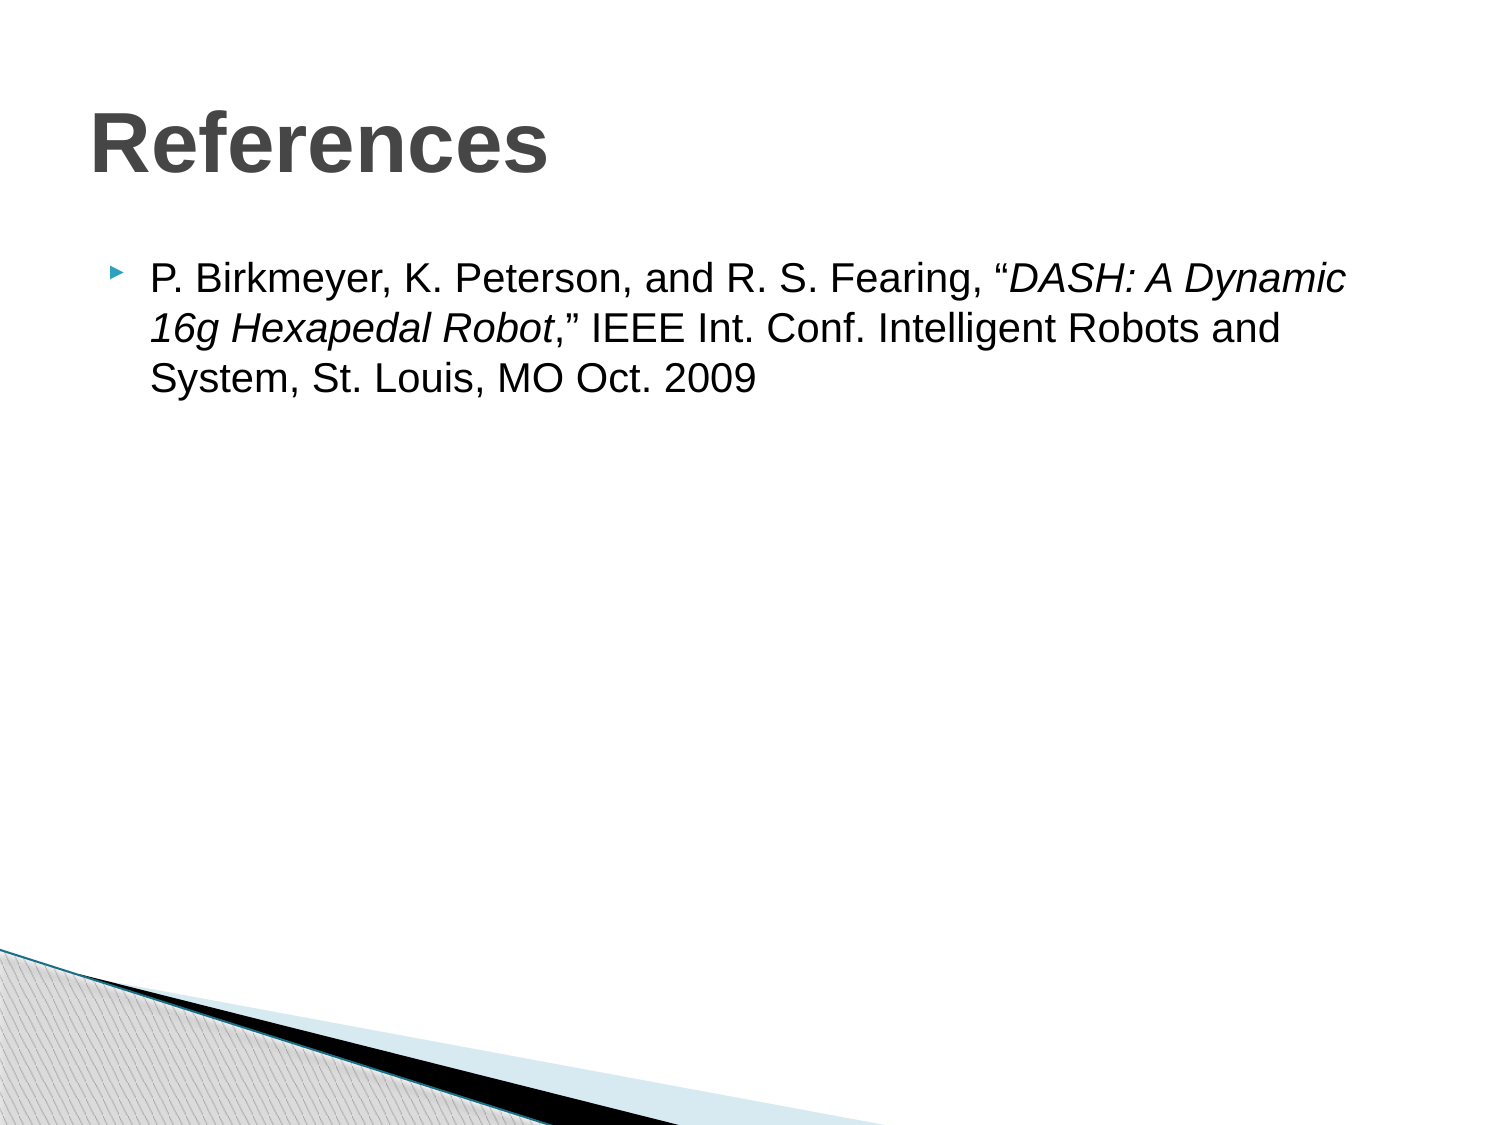

# References
P. Birkmeyer, K. Peterson, and R. S. Fearing, “DASH: A Dynamic 16g Hexapedal Robot,” IEEE Int. Conf. Intelligent Robots and System, St. Louis, MO Oct. 2009